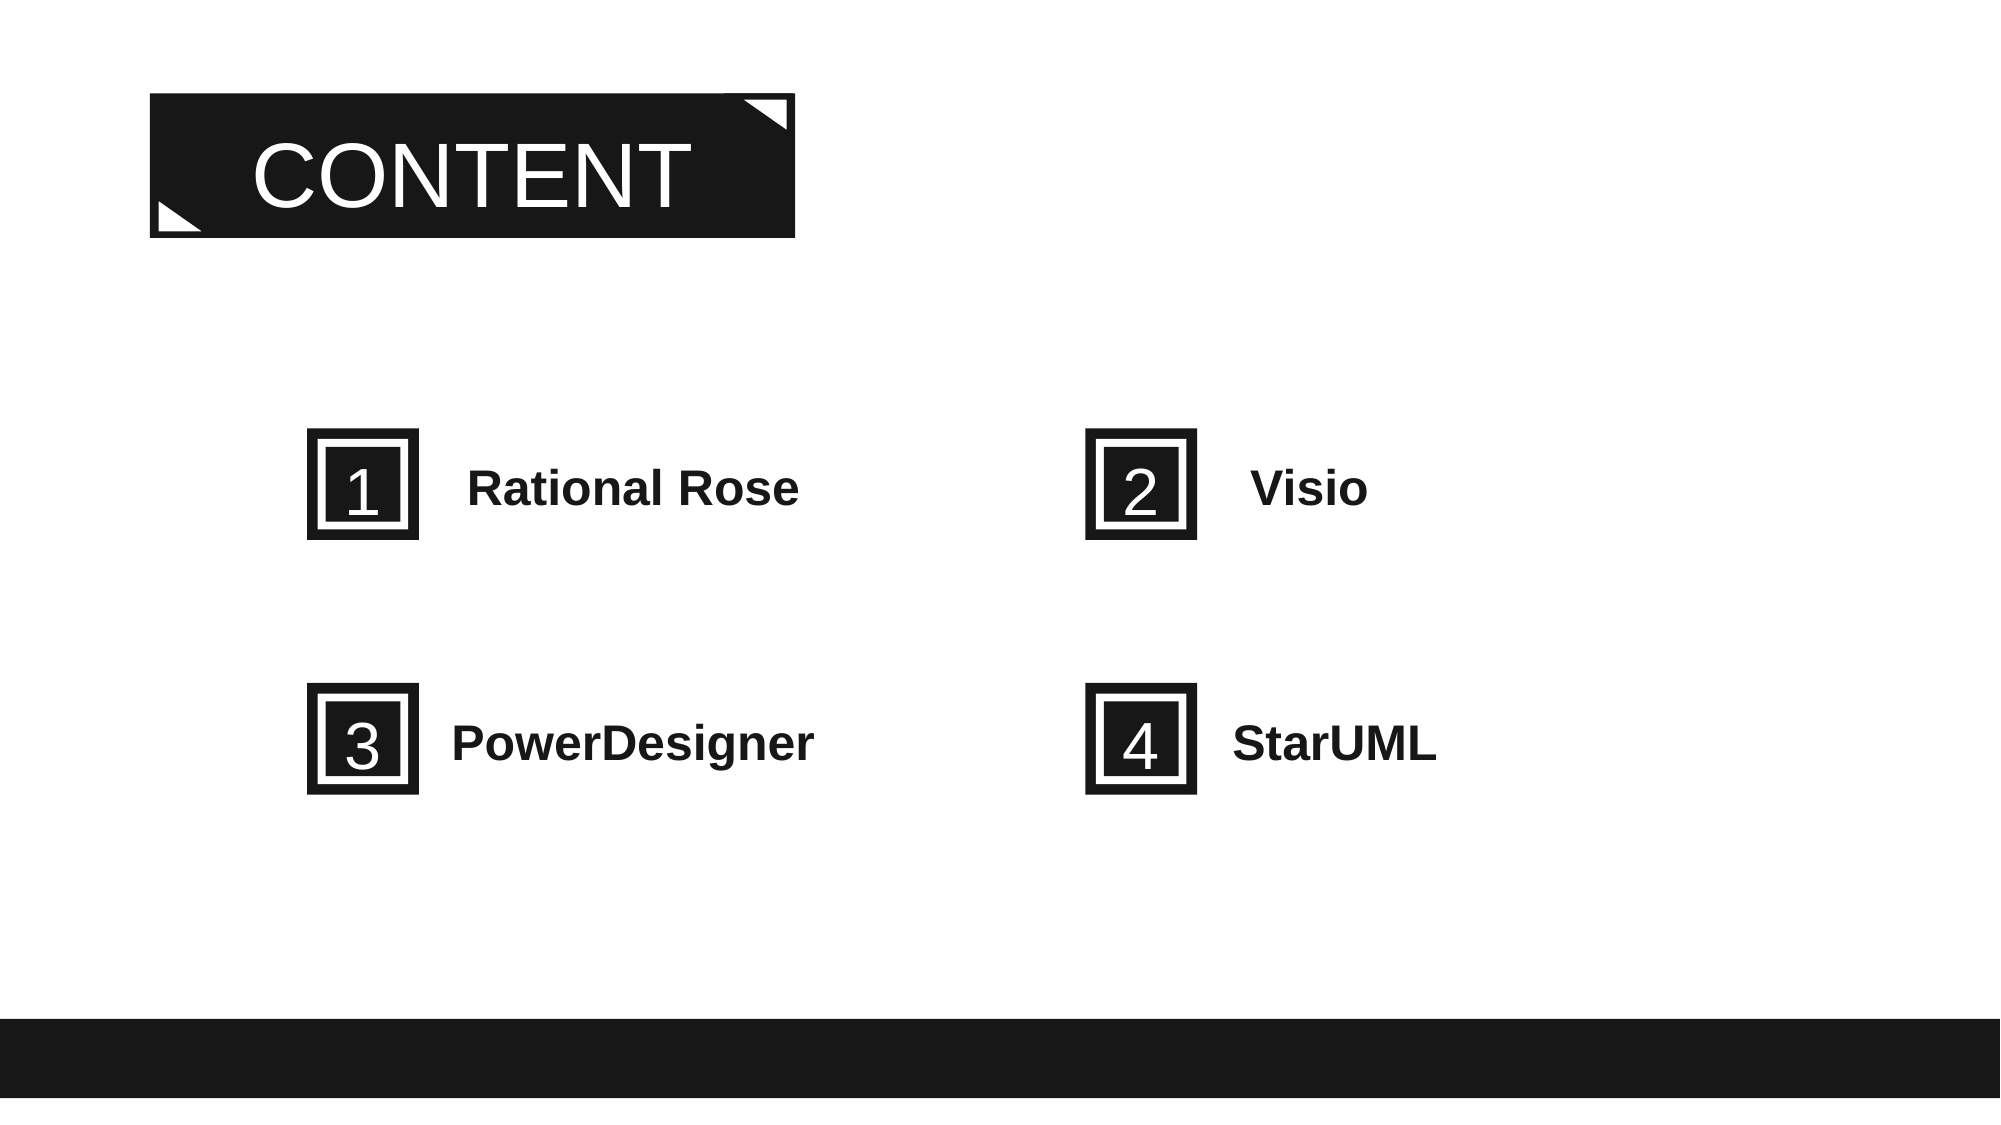

CONTENT

1

2
Rational Rose
Visio

3

4
PowerDesigner
StarUML